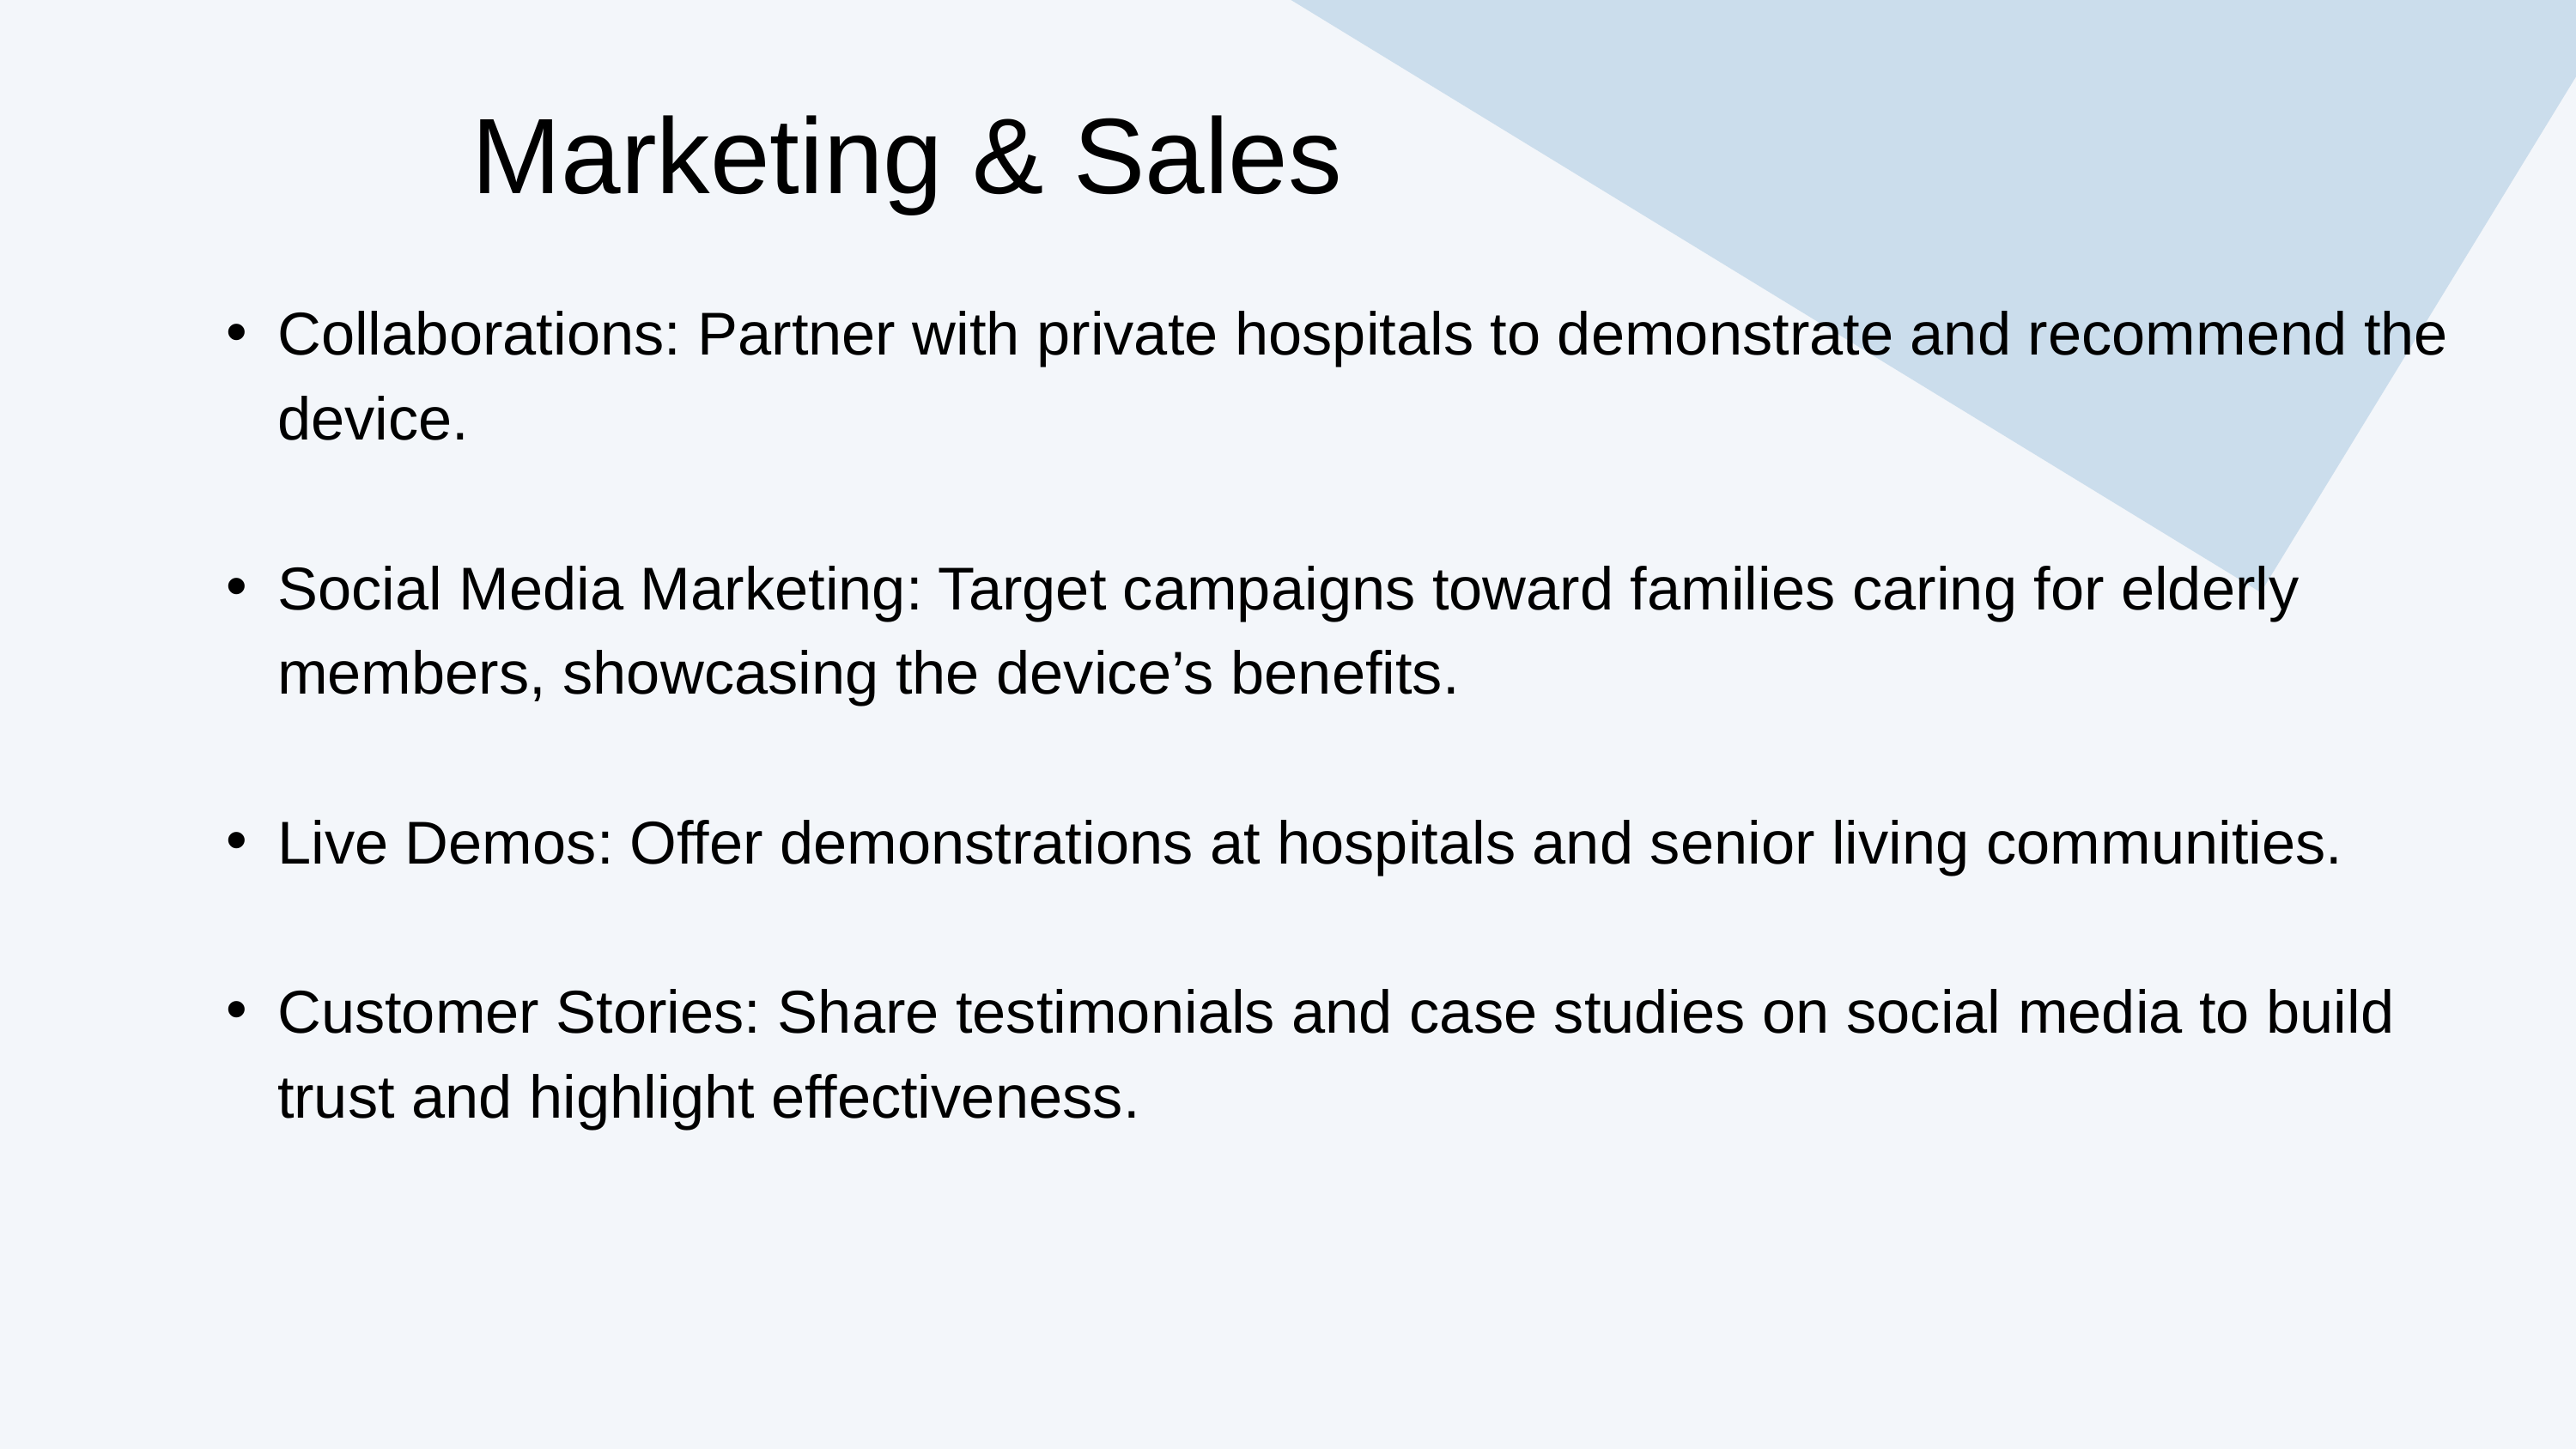

Marketing & Sales
Collaborations: Partner with private hospitals to demonstrate and recommend the device.

Social Media Marketing: Target campaigns toward families caring for elderly members, showcasing the device’s benefits.

Live Demos: Offer demonstrations at hospitals and senior living communities.

Customer Stories: Share testimonials and case studies on social media to build trust and highlight effectiveness.